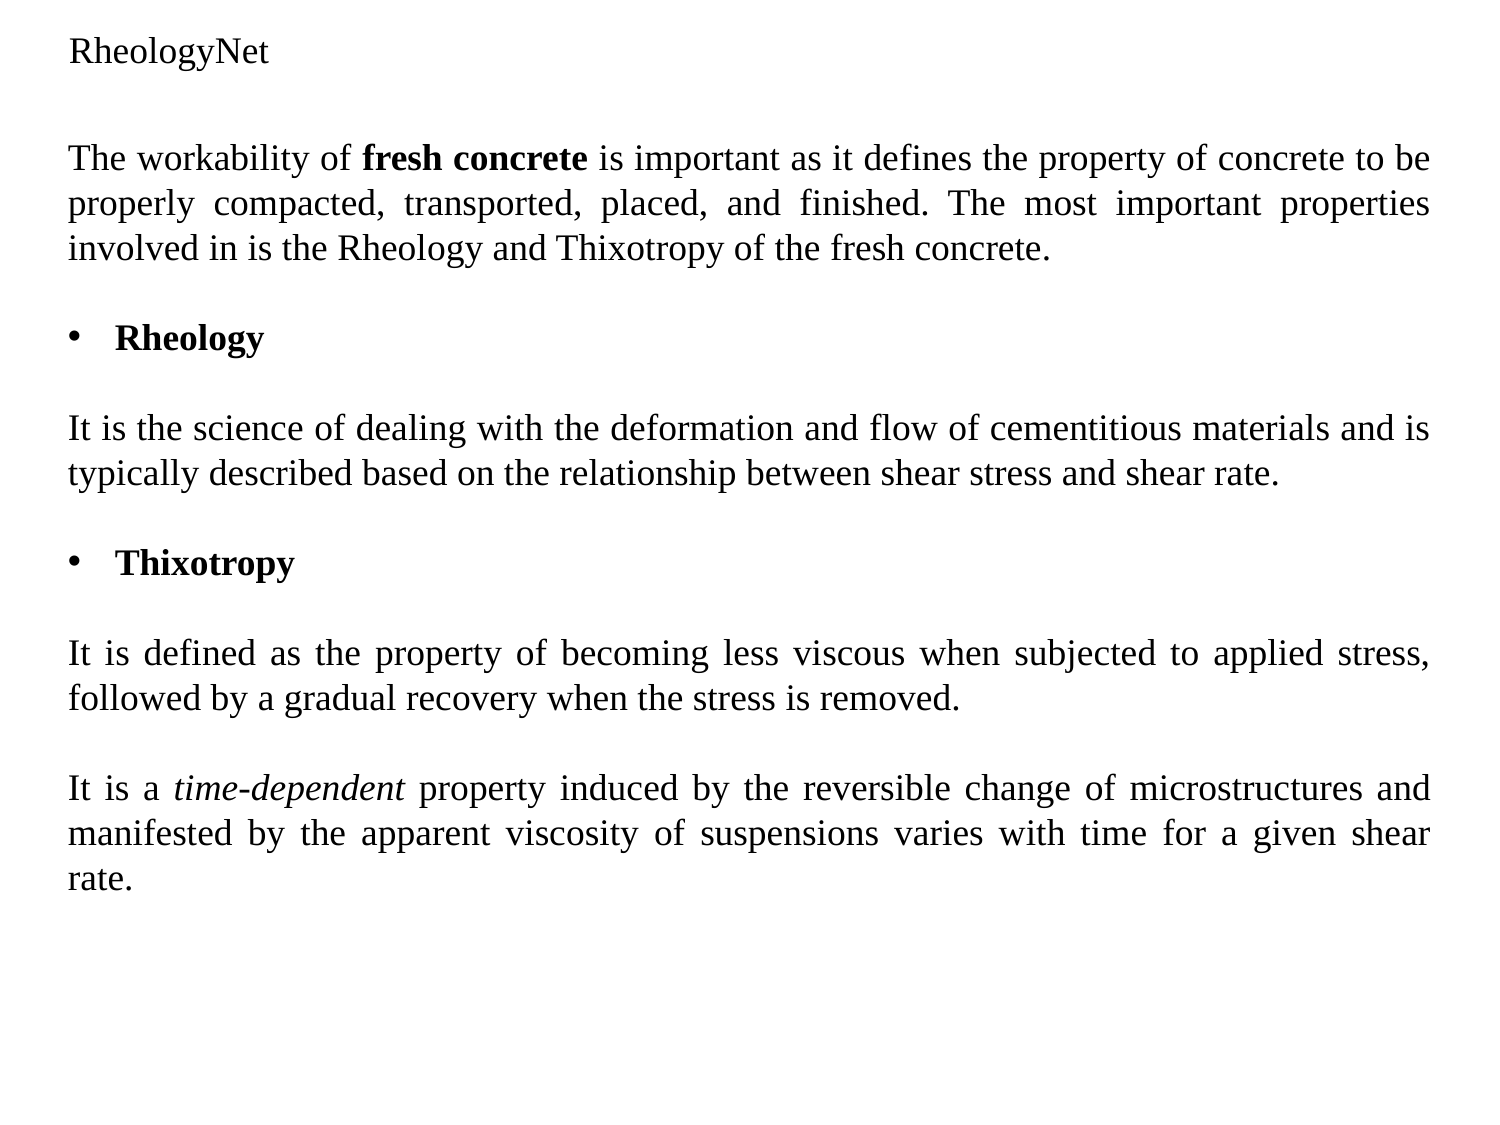

RheologyNet
The workability of fresh concrete is important as it defines the property of concrete to be properly compacted, transported, placed, and finished. The most important properties involved in is the Rheology and Thixotropy of the fresh concrete.

Rheology

It is the science of dealing with the deformation and flow of cementitious materials and is typically described based on the relationship between shear stress and shear rate.

Thixotropy

It is defined as the property of becoming less viscous when subjected to applied stress, followed by a gradual recovery when the stress is removed.

It is a time-dependent property induced by the reversible change of microstructures and manifested by the apparent viscosity of suspensions varies with time for a given shear rate.